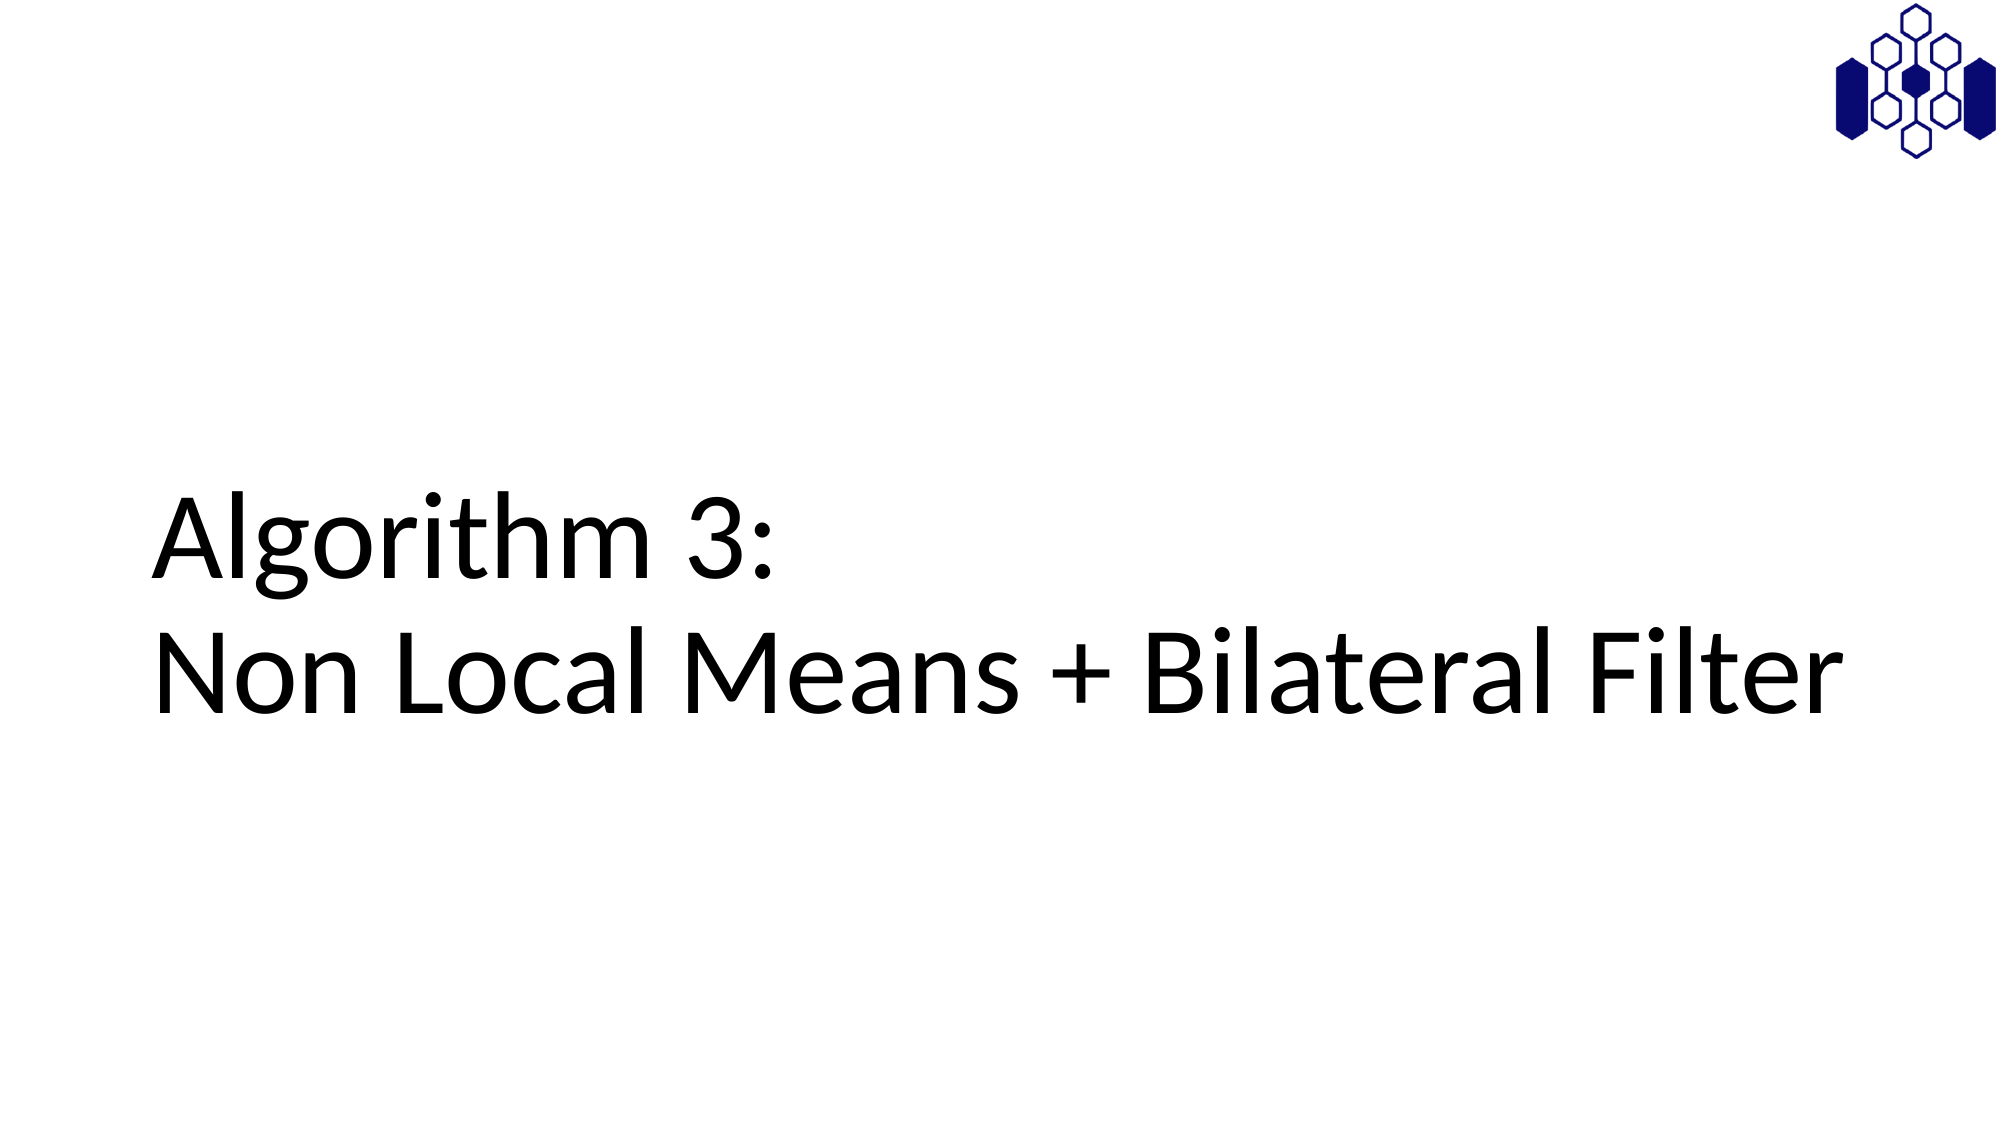

# Algorithm 3:
Non Local Means + Bilateral Filter